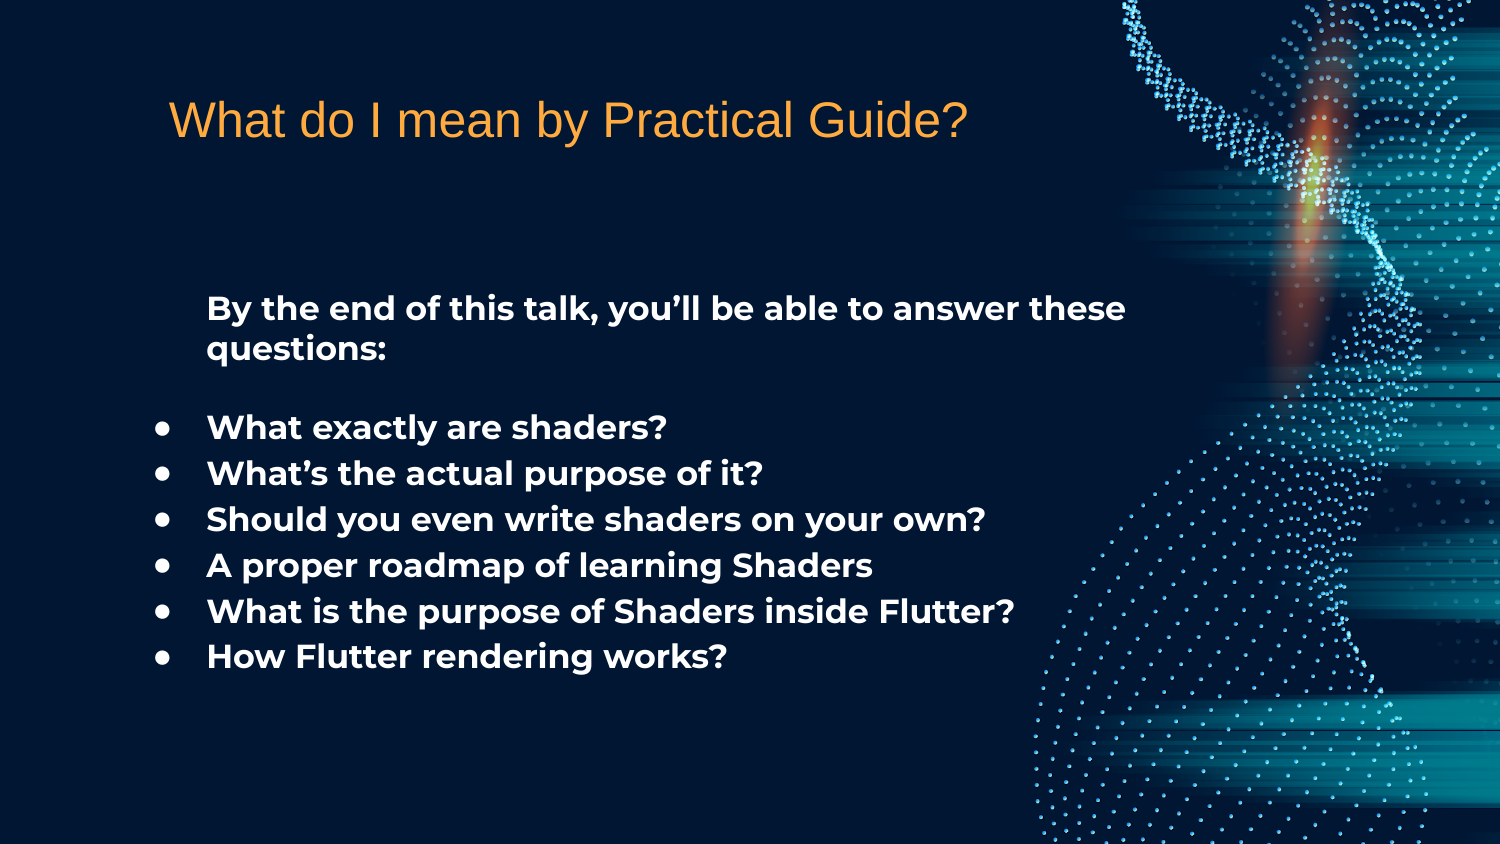

# What do I mean by Practical Guide?
By the end of this talk, you’ll be able to answer these questions:
What exactly are shaders?
What’s the actual purpose of it?
Should you even write shaders on your own?
A proper roadmap of learning Shaders
What is the purpose of Shaders inside Flutter?
How Flutter rendering works?